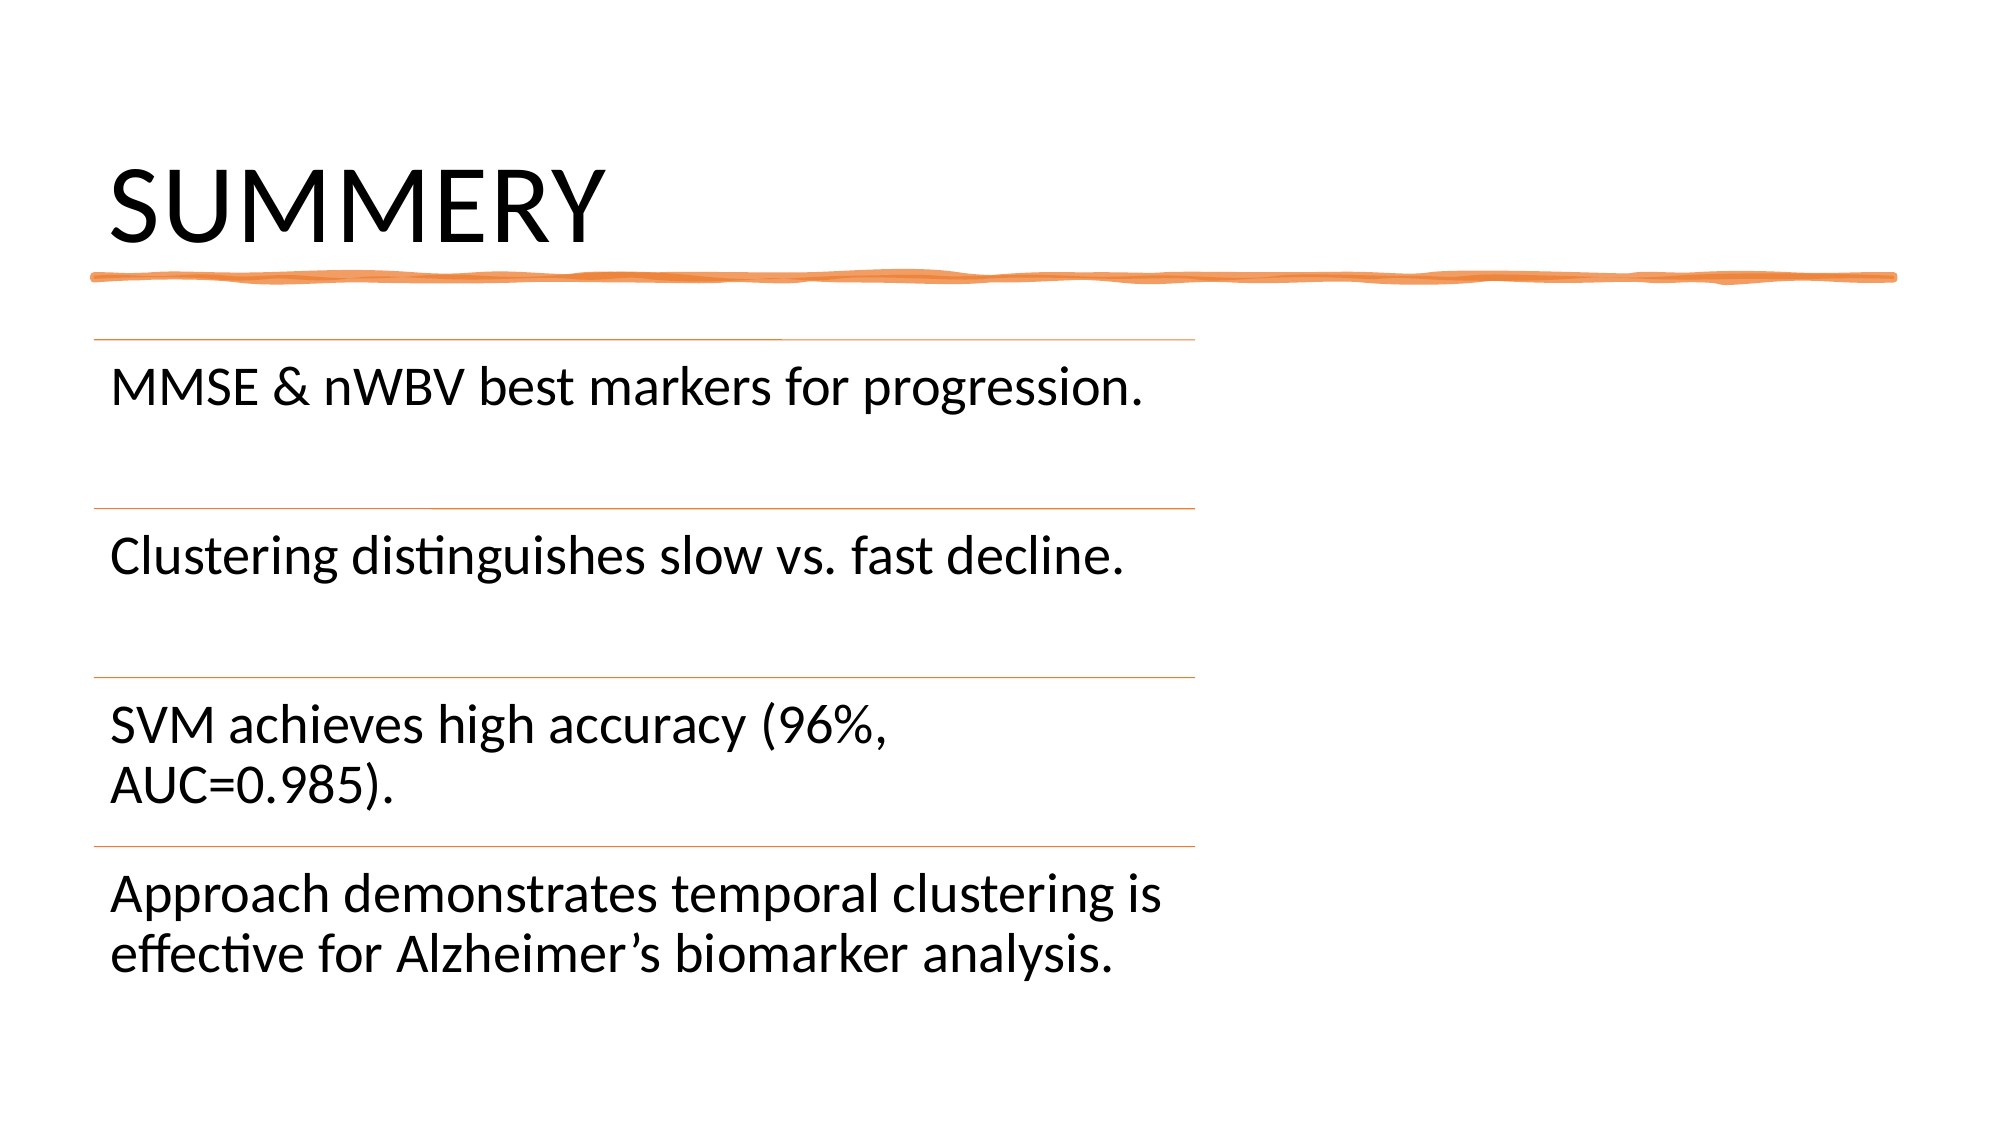

# Summery

MMSE & nWBV best markers for progression.
Clustering distinguishes slow vs. fast decline.
SVM achieves high accuracy (96%, AUC=0.985).
Approach demonstrates temporal clustering is effective for Alzheimer’s biomarker analysis.